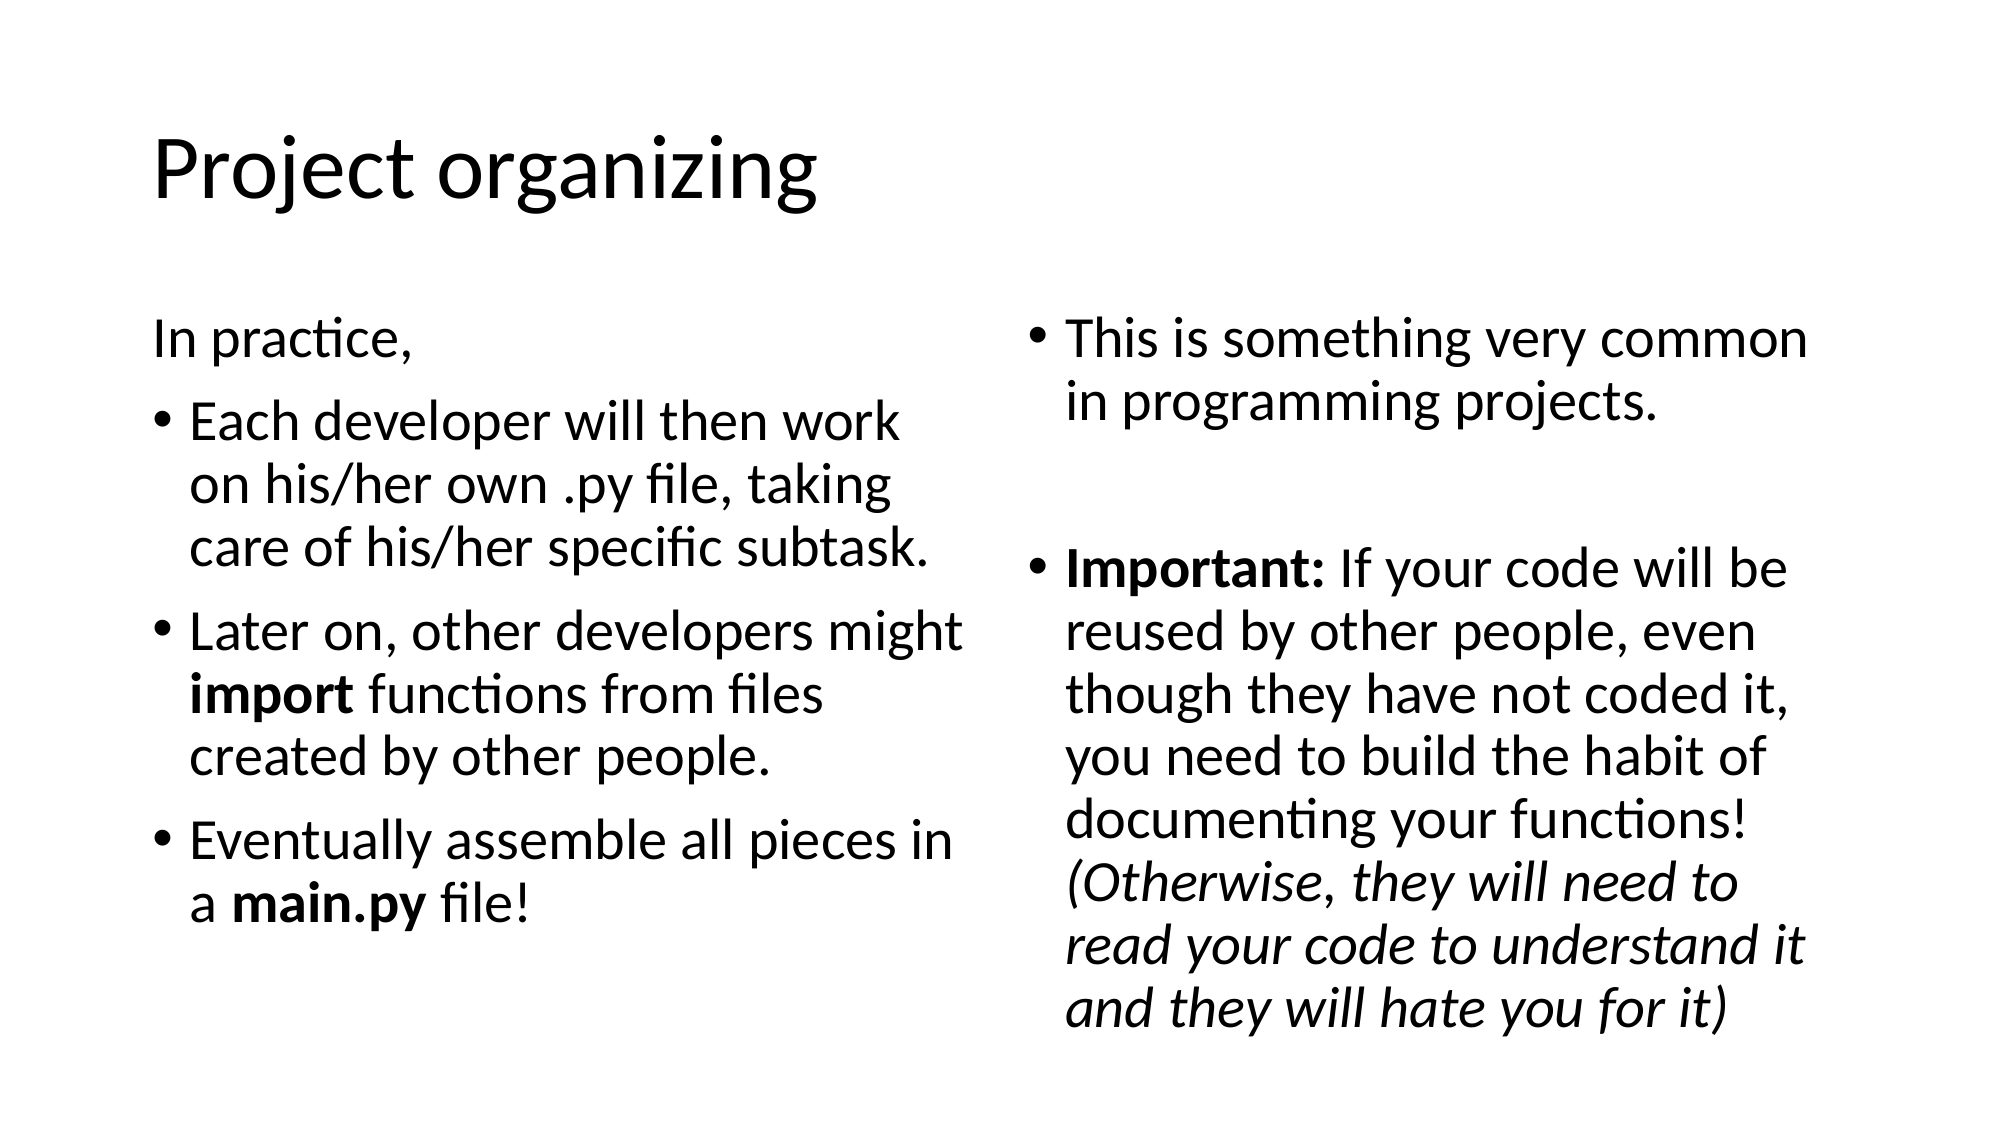

# Project organizing
This is something very common in programming projects.

Important: If your code will be reused by other people, even though they have not coded it, you need to build the habit of documenting your functions!
(Otherwise, they will need to read your code to understand it and they will hate you for it)
In practice,
Each developer will then work on his/her own .py file, taking care of his/her specific subtask.
Later on, other developers might import functions from files created by other people.
Eventually assemble all pieces in a main.py file!